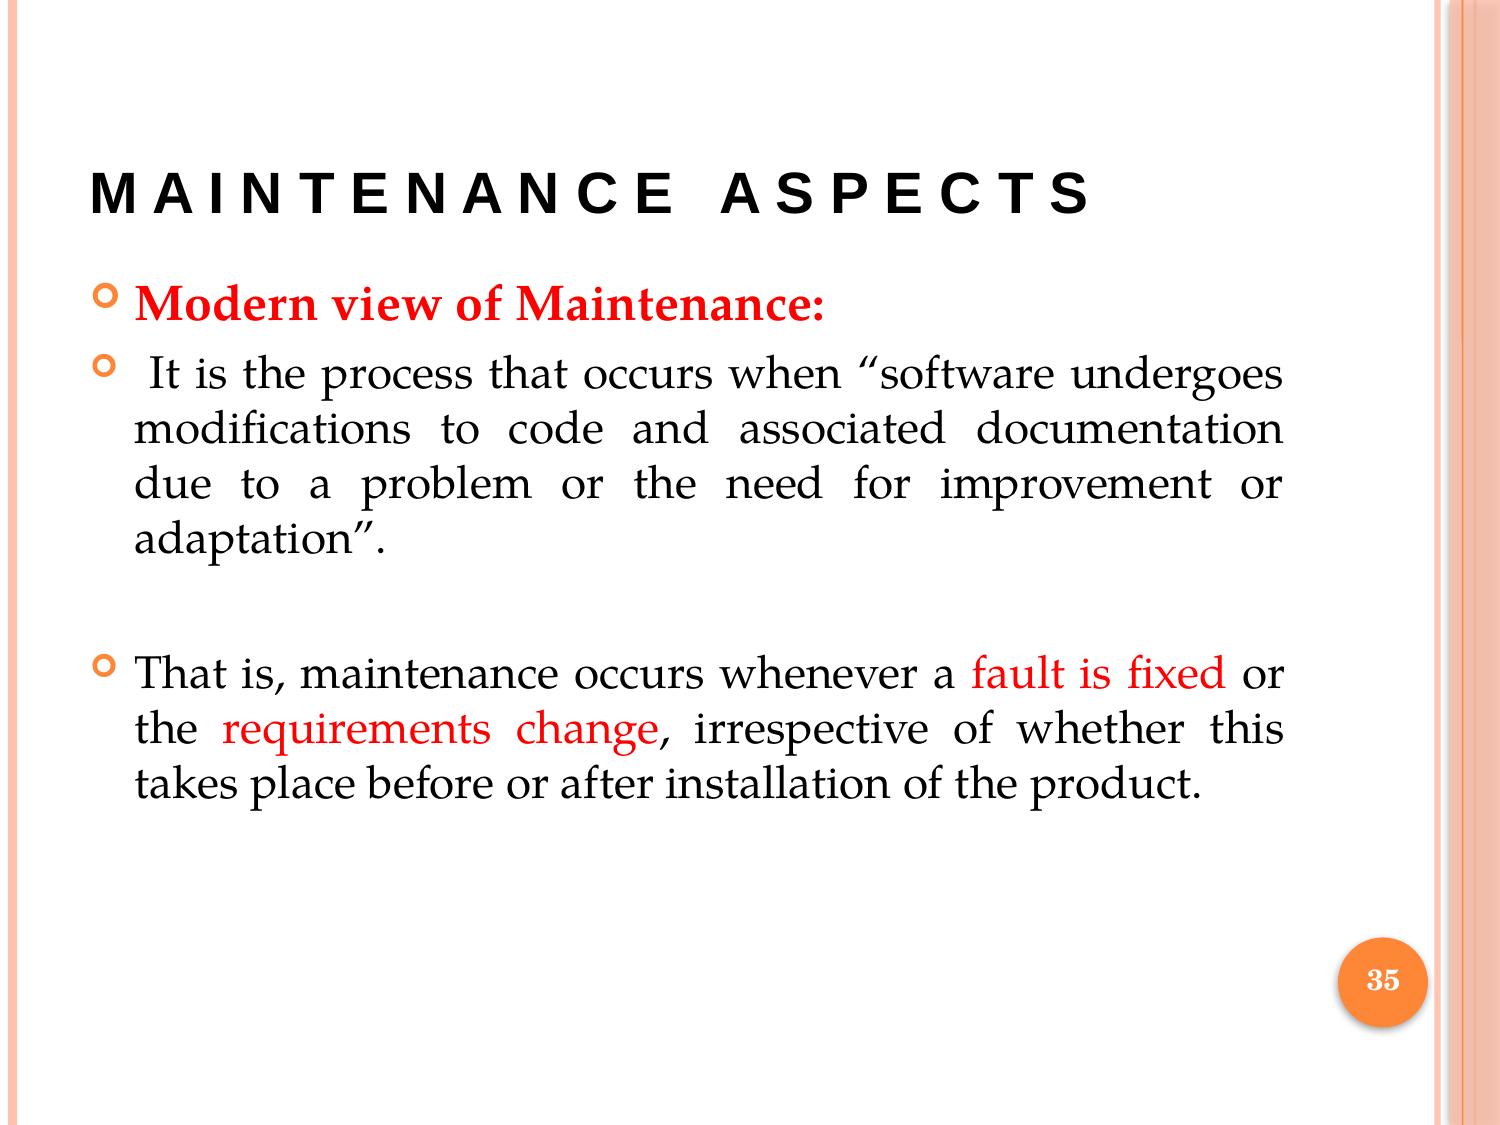

# M A I N T E N A N C E   A S P E C T S
Modern view of Maintenance:
 It is the process that occurs when “software undergoes modifications to code and associated documentation due to a problem or the need for improvement or adaptation”.

That is, maintenance occurs whenever a fault is fixed or the requirements change, irrespective of whether this takes place before or after installation of the product.
35